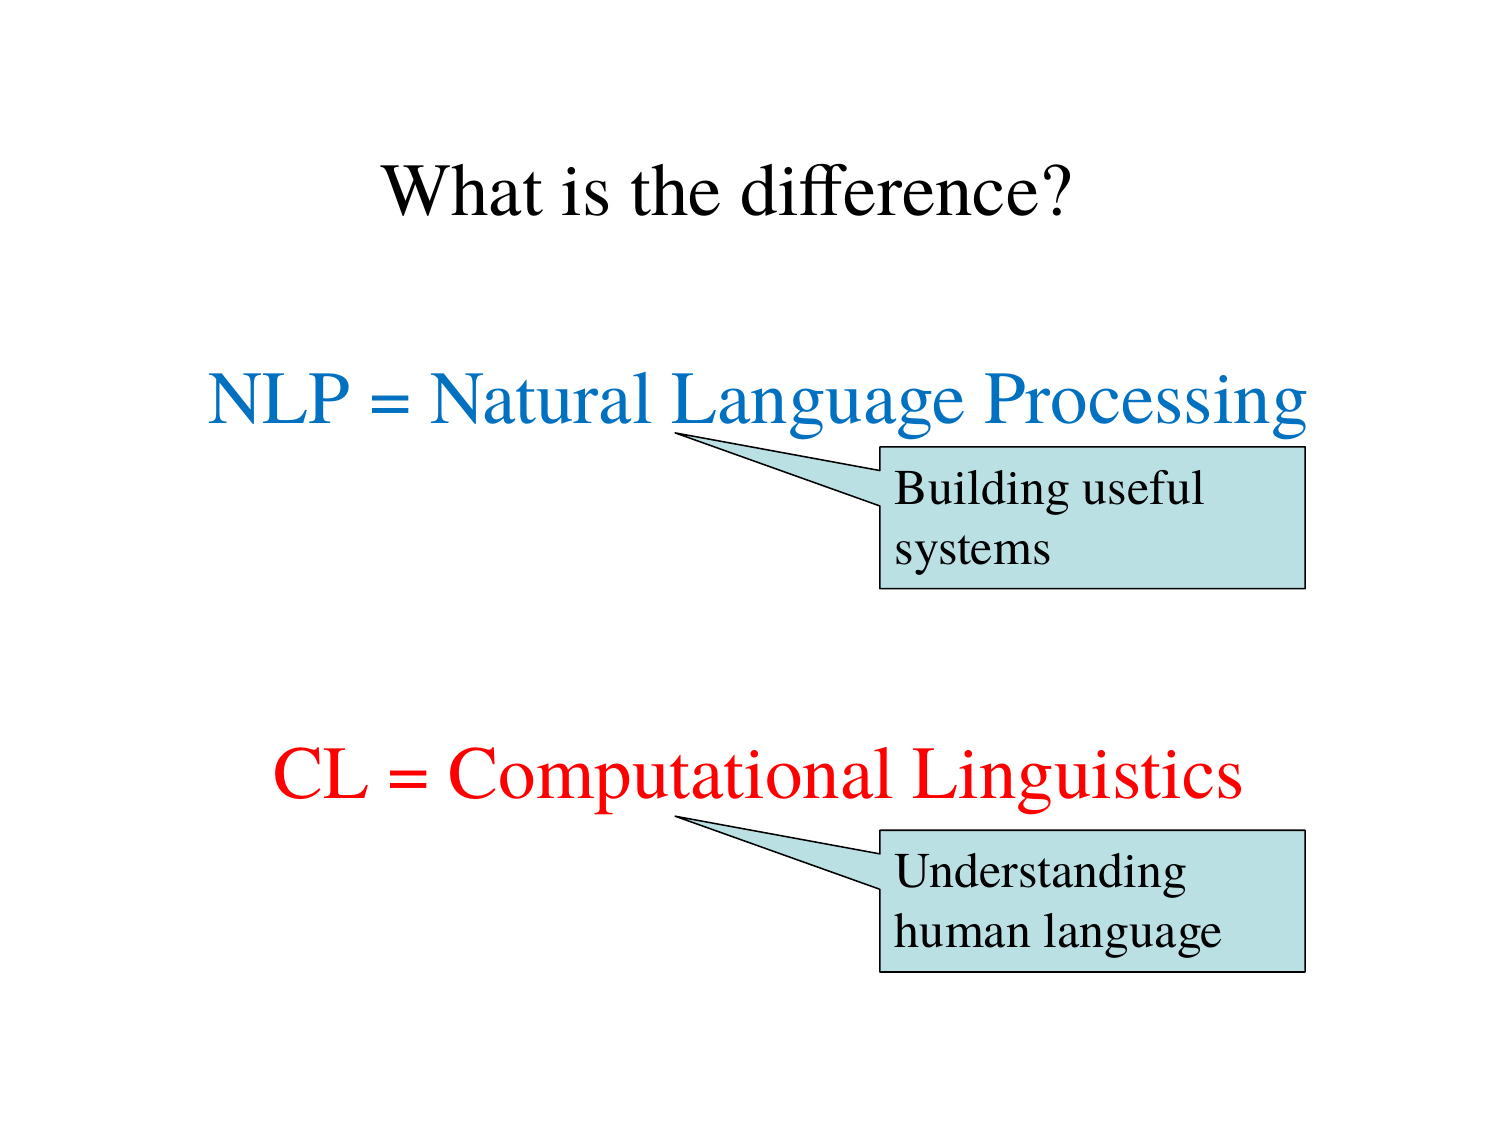

What is the difference?
NLP = Natural Language Processing
Building useful systems
CL = Computational Linguistics
Understanding human language